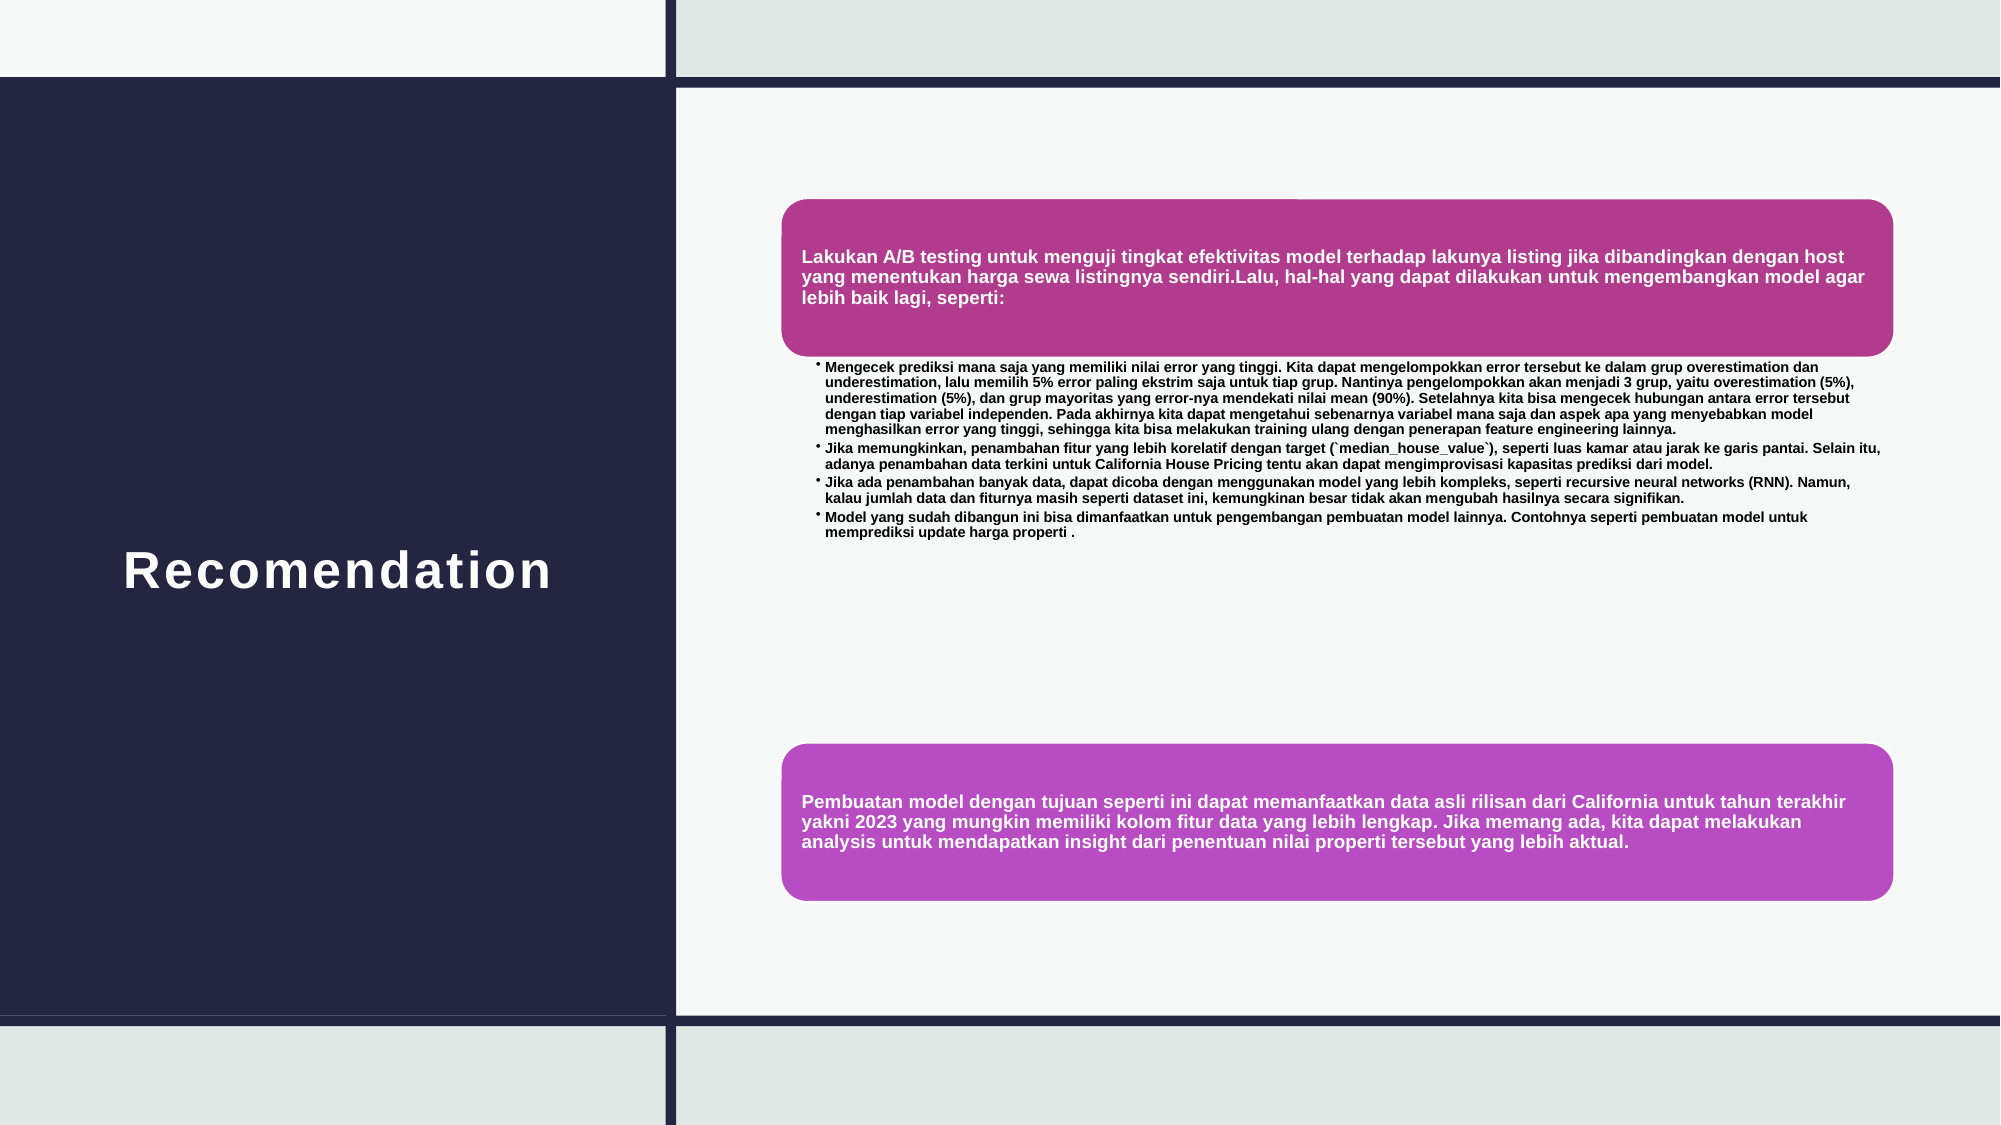

Lakukan A/B testing untuk menguji tingkat efektivitas model terhadap lakunya listing jika dibandingkan dengan host yang menentukan harga sewa listingnya sendiri.Lalu, hal-hal yang dapat dilakukan untuk mengembangkan model agar lebih baik lagi, seperti:
Mengecek prediksi mana saja yang memiliki nilai error yang tinggi. Kita dapat mengelompokkan error tersebut ke dalam grup overestimation dan underestimation, lalu memilih 5% error paling ekstrim saja untuk tiap grup. Nantinya pengelompokkan akan menjadi 3 grup, yaitu overestimation (5%), underestimation (5%), dan grup mayoritas yang error-nya mendekati nilai mean (90%). Setelahnya kita bisa mengecek hubungan antara error tersebut dengan tiap variabel independen. Pada akhirnya kita dapat mengetahui sebenarnya variabel mana saja dan aspek apa yang menyebabkan model menghasilkan error yang tinggi, sehingga kita bisa melakukan training ulang dengan penerapan feature engineering lainnya.
Jika memungkinkan, penambahan fitur yang lebih korelatif dengan target (`median_house_value`), seperti luas kamar atau jarak ke garis pantai. Selain itu, adanya penambahan data terkini untuk California House Pricing tentu akan dapat mengimprovisasi kapasitas prediksi dari model.
Jika ada penambahan banyak data, dapat dicoba dengan menggunakan model yang lebih kompleks, seperti recursive neural networks (RNN). Namun, kalau jumlah data dan fiturnya masih seperti dataset ini, kemungkinan besar tidak akan mengubah hasilnya secara signifikan.
Model yang sudah dibangun ini bisa dimanfaatkan untuk pengembangan pembuatan model lainnya. Contohnya seperti pembuatan model untuk memprediksi update harga properti .
Pembuatan model dengan tujuan seperti ini dapat memanfaatkan data asli rilisan dari California untuk tahun terakhir yakni 2023 yang mungkin memiliki kolom fitur data yang lebih lengkap. Jika memang ada, kita dapat melakukan analysis untuk mendapatkan insight dari penentuan nilai properti tersebut yang lebih aktual.
# Recomendation